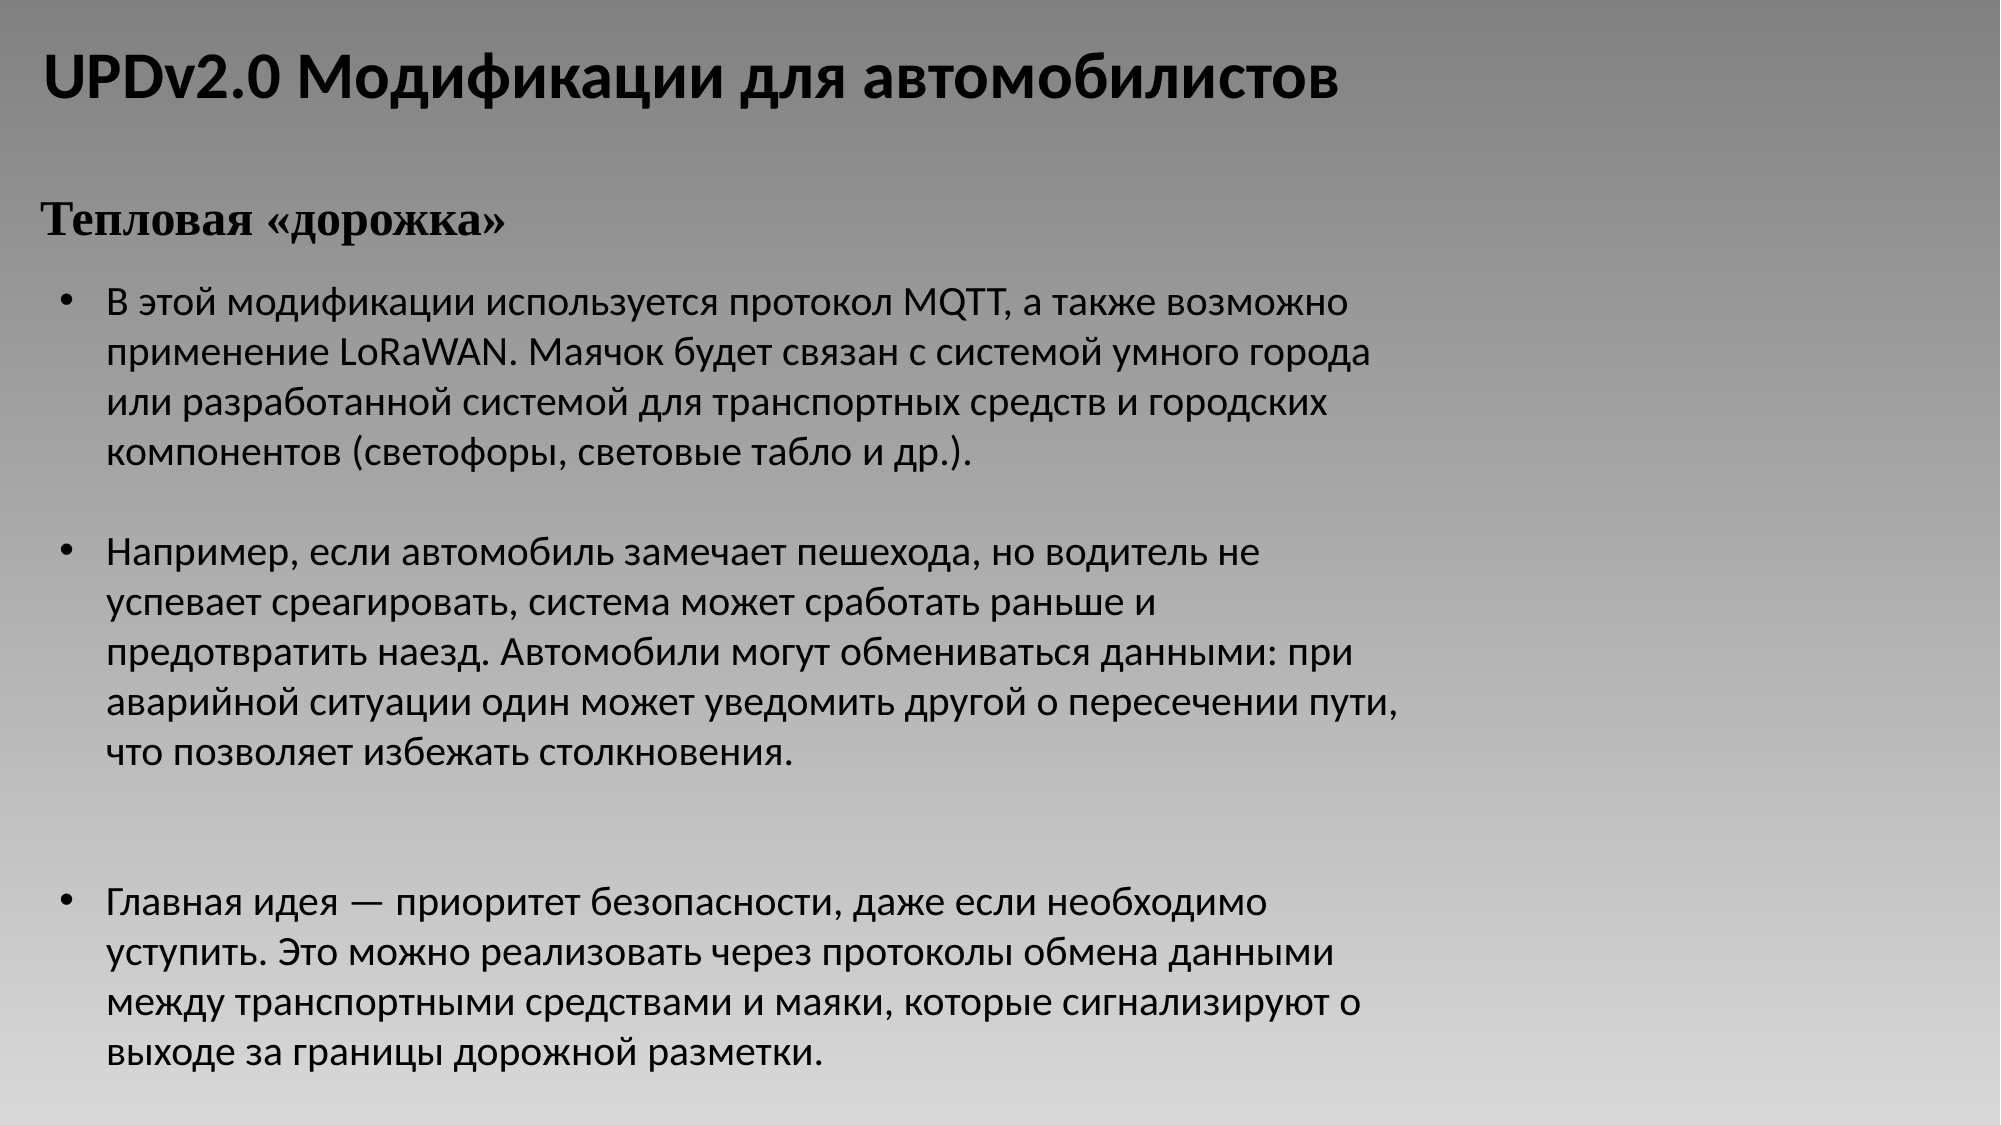

UPDv2.0 Модификации для автомобилистов
Для данной модификации преимущественно используется протокол MQTT. Возможно использование LoRaWAN. Маячок будет связан с системой умного города или с отдельно разработанной системой, к которой будут подключены транспортные средства, а так же необходимые компоненты города (светофоры, световые табло и т.п.)
Тепловая «дорожка»
В этой модификации используется протокол MQTT, а также возможно применение LoRaWAN. Маячок будет связан с системой умного города или разработанной системой для транспортных средств и городских компонентов (светофоры, световые табло и др.).
Например, если автомобиль замечает пешехода, но водитель не успевает среагировать, система может сработать раньше и предотвратить наезд. Автомобили могут обмениваться данными: при аварийной ситуации один может уведомить другой о пересечении пути, что позволяет избежать столкновения.
Главная идея — приоритет безопасности, даже если необходимо уступить. Это можно реализовать через протоколы обмена данными между транспортными средствами и маяки, которые сигнализируют о выходе за границы дорожной разметки.
Например, представим ситуацию, когда автомобиль видит пешехода, и водитель не успевает отреагировать. Однако, если система автомобиля сработает на мгновение раньше, чем водитель, это позволит избежать наезда на пешехода. Также возможно, что для предотвращения аварий автомобили смогут обмениваться информацией друг с другом. В случае приближающейся аварийной ситуации один автомобиль может сообщить другому: "Я сейчас пересекаю твой путь". Если второй автомобиль не движется, даже если первый уверен в своей правоте и соблюдает правила, он может решить не двигаться, чтобы избежать аварии.

Основная идея заключается в том, что безопасность должна быть приоритетом, даже если иногда необходимо уступить, пусть даже ты прав. Это может быть реализовано через специальный протокол обмена данными и сеть транспортных средств, позволяющую автомобилям общаться между собой, чтобы предотвращать возникновение аварийных ситуаций. Также можно использовать маяки, которые будут оповещать водителей о том, если автомобиль покидает границы дорожной разметки.